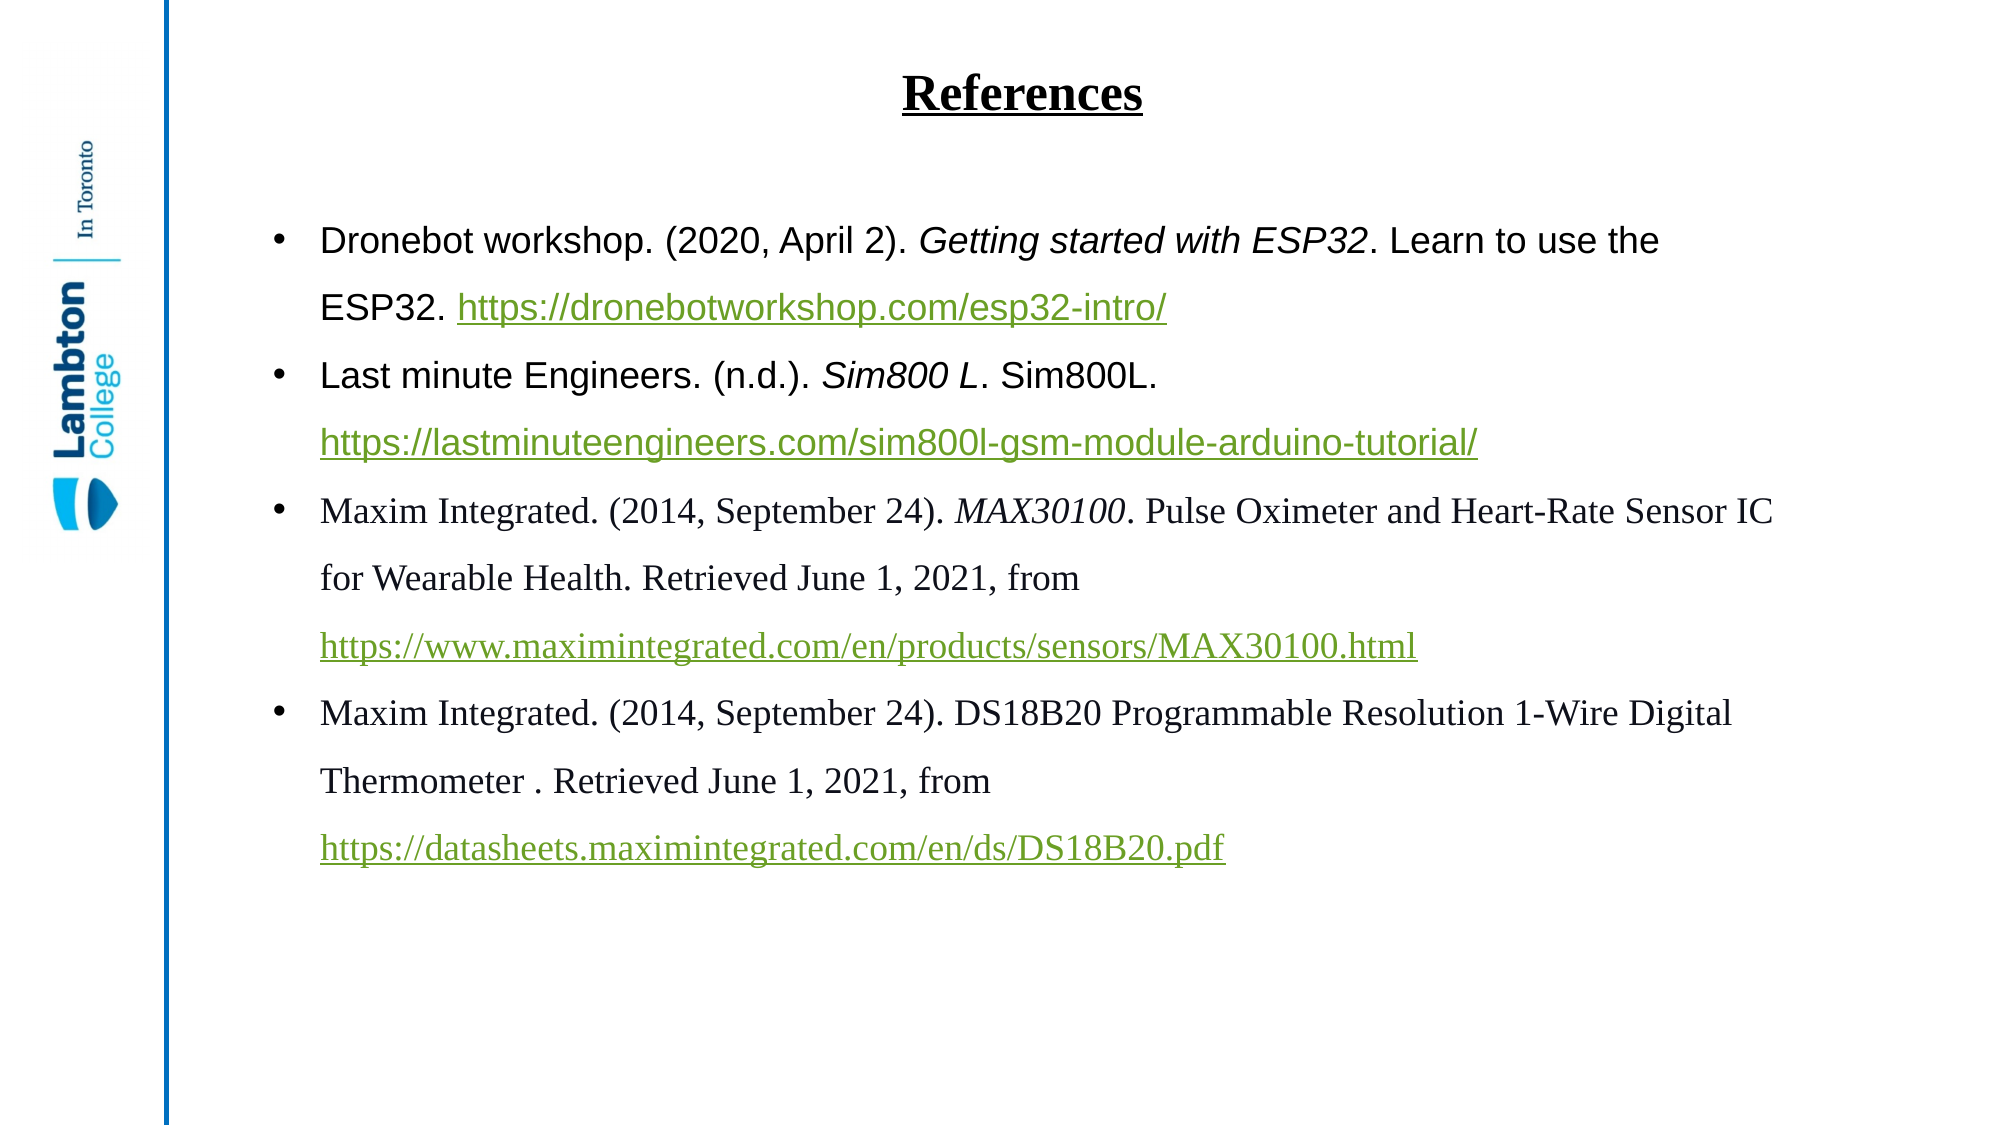

# References
Dronebot workshop. (2020, April 2). Getting started with ESP32. Learn to use the ESP32. https://dronebotworkshop.com/esp32-intro/
Last minute Engineers. (n.d.). Sim800 L. Sim800L. https://lastminuteengineers.com/sim800l-gsm-module-arduino-tutorial/
Maxim Integrated. (2014, September 24). MAX30100. Pulse Oximeter and Heart-Rate Sensor IC for Wearable Health. Retrieved June 1, 2021, from https://www.maximintegrated.com/en/products/sensors/MAX30100.html
Maxim Integrated. (2014, September 24). DS18B20 Programmable Resolution 1-Wire Digital Thermometer . Retrieved June 1, 2021, from
     https://datasheets.maximintegrated.com/en/ds/DS18B20.pdf